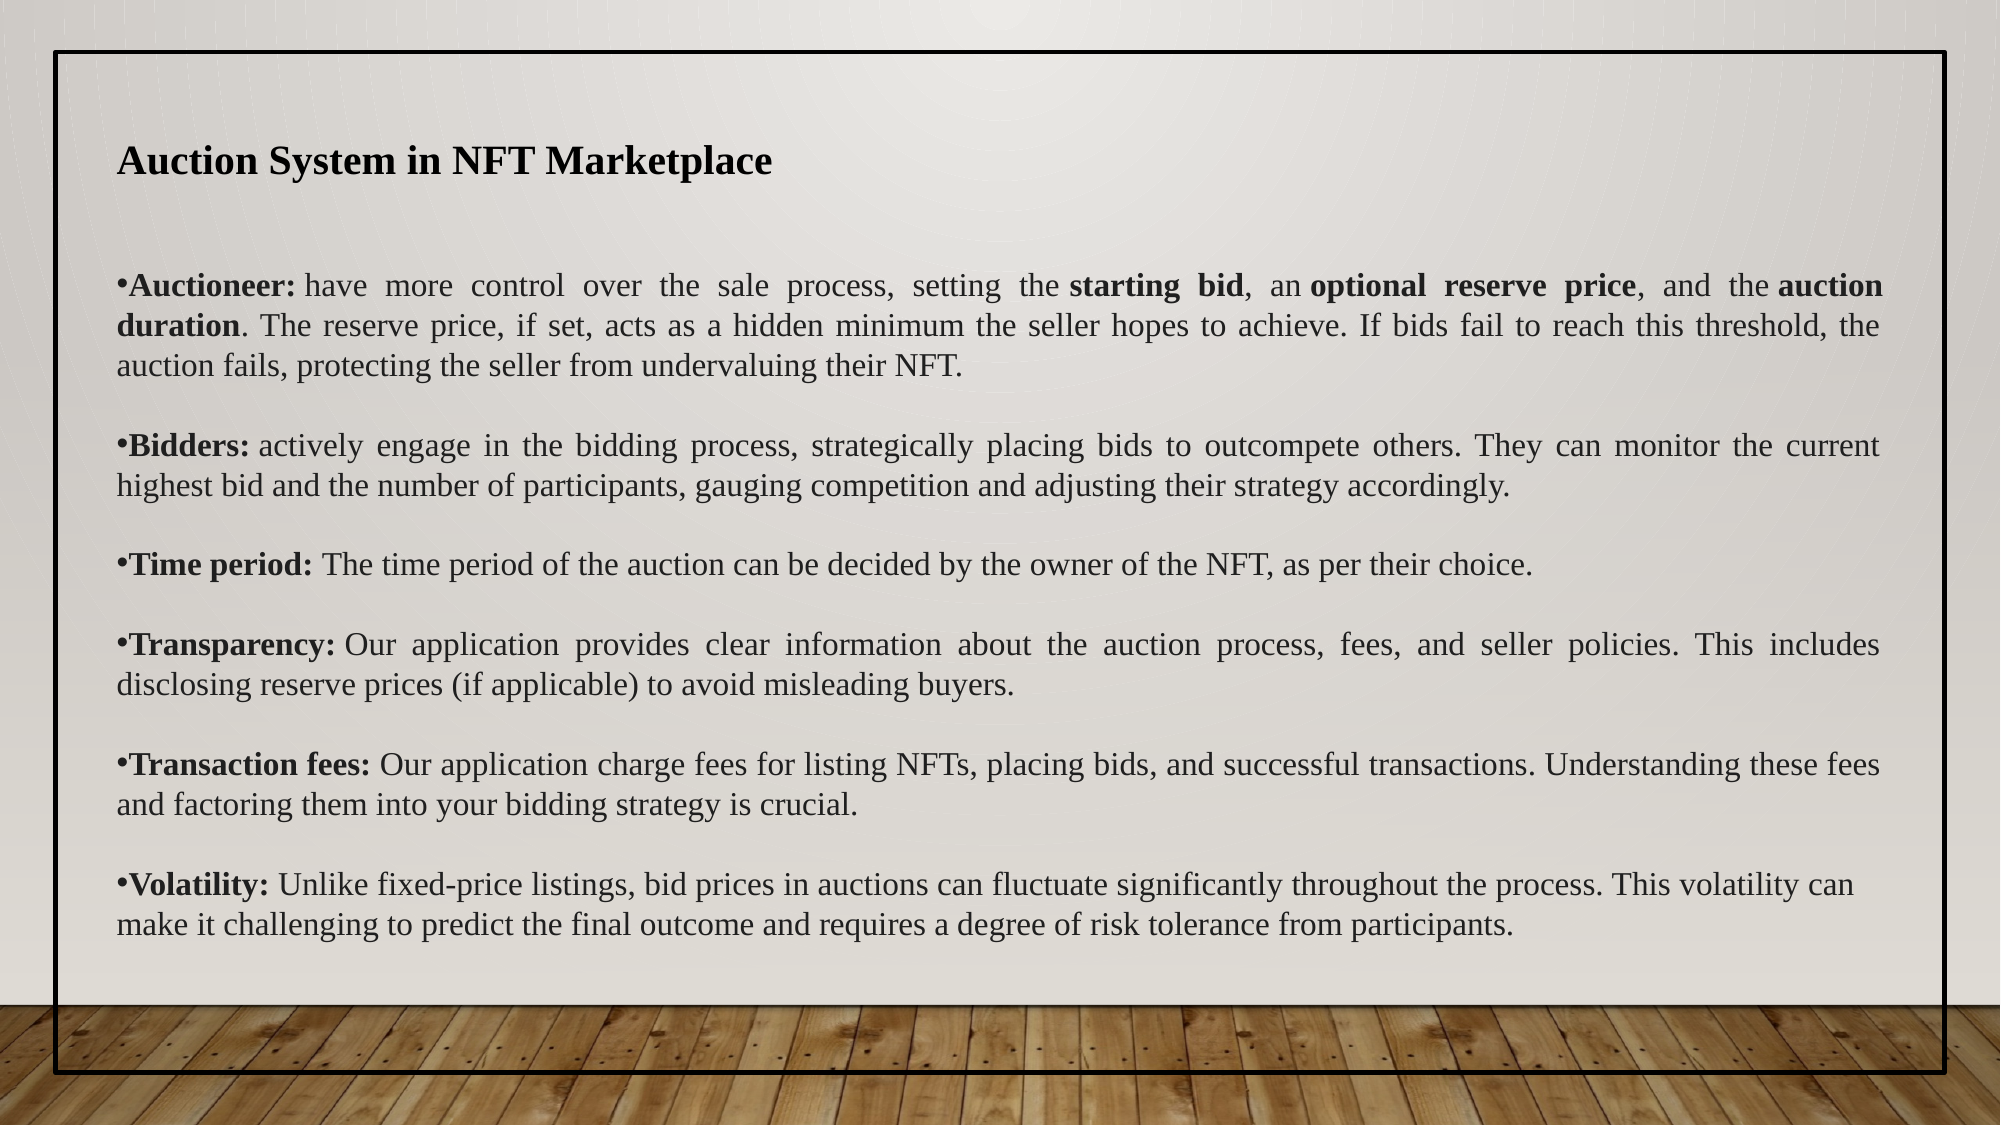

Auction System in NFT Marketplace

Auctioneer: have more control over the sale process, setting the starting bid, an optional reserve price, and the auction duration. The reserve price, if set, acts as a hidden minimum the seller hopes to achieve. If bids fail to reach this threshold, the auction fails, protecting the seller from undervaluing their NFT.

Bidders: actively engage in the bidding process, strategically placing bids to outcompete others. They can monitor the current highest bid and the number of participants, gauging competition and adjusting their strategy accordingly.

Time period: The time period of the auction can be decided by the owner of the NFT, as per their choice.

Transparency: Our application provides clear information about the auction process, fees, and seller policies. This includes disclosing reserve prices (if applicable) to avoid misleading buyers.

Transaction fees: Our application charge fees for listing NFTs, placing bids, and successful transactions. Understanding these fees and factoring them into your bidding strategy is crucial.

Volatility: Unlike fixed-price listings, bid prices in auctions can fluctuate significantly throughout the process. This volatility can    make it challenging to predict the final outcome and requires a degree of risk tolerance from participants.